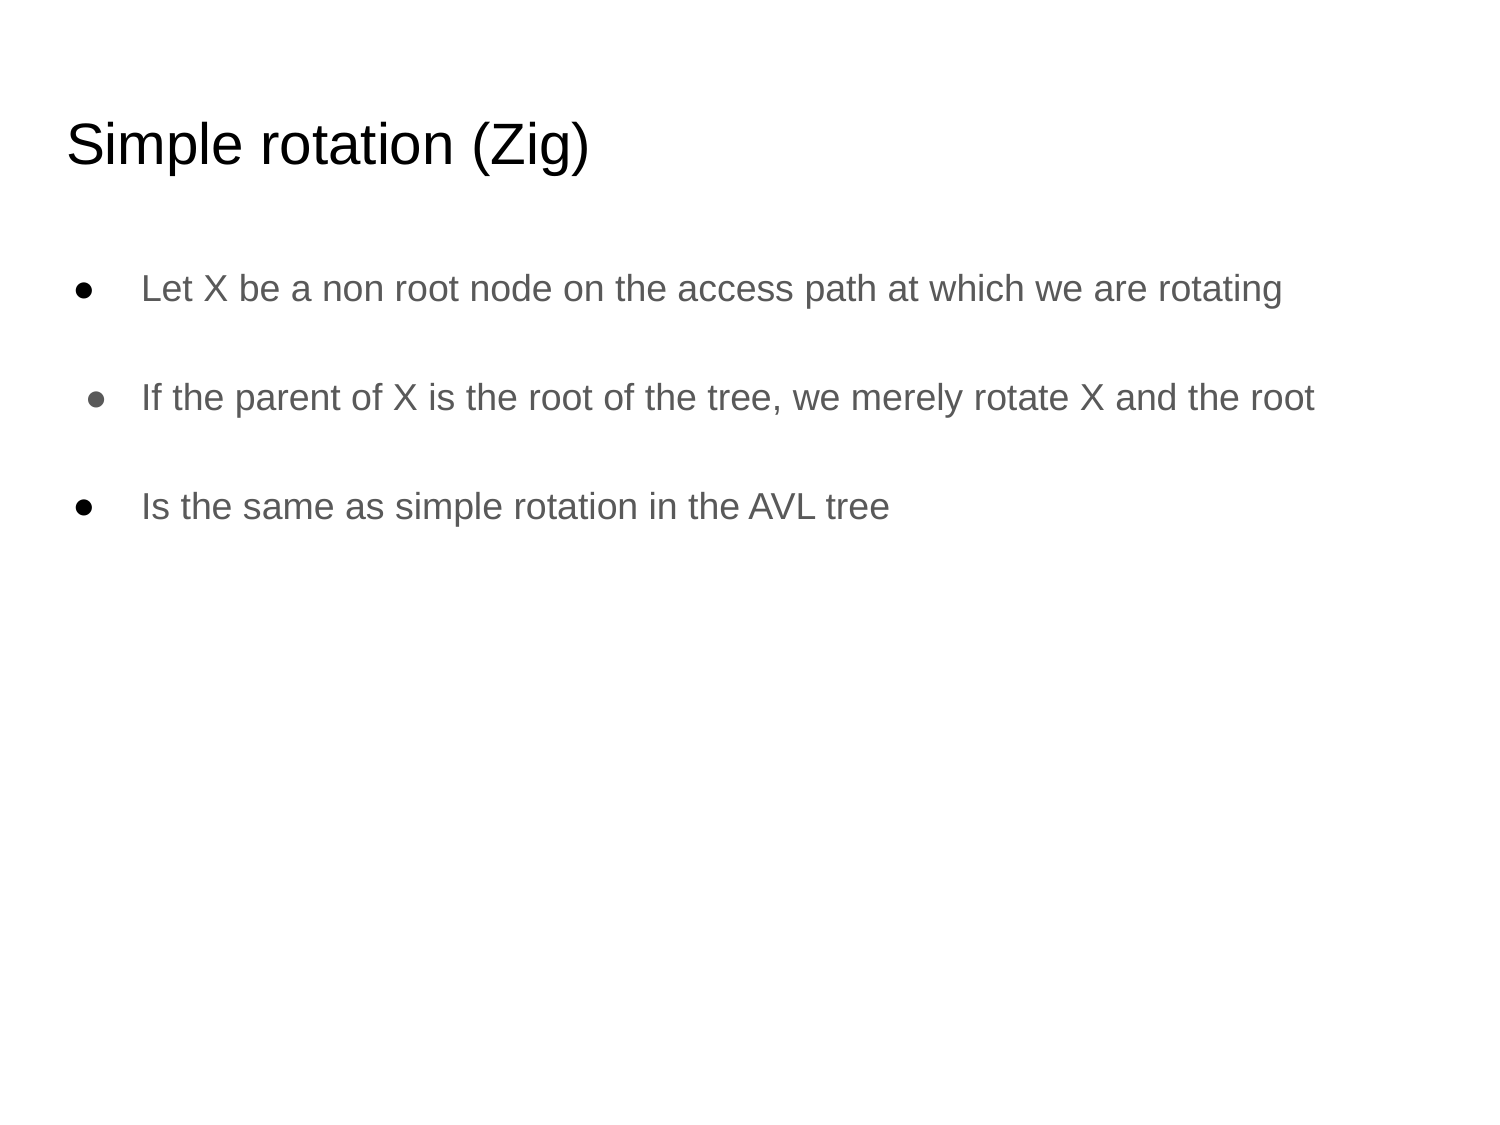

# Simple rotation (Zig)
Let X be a non root node on the access path at which we are rotating

If the parent of X is the root of the tree, we merely rotate X and the root

Is the same as simple rotation in the AVL tree